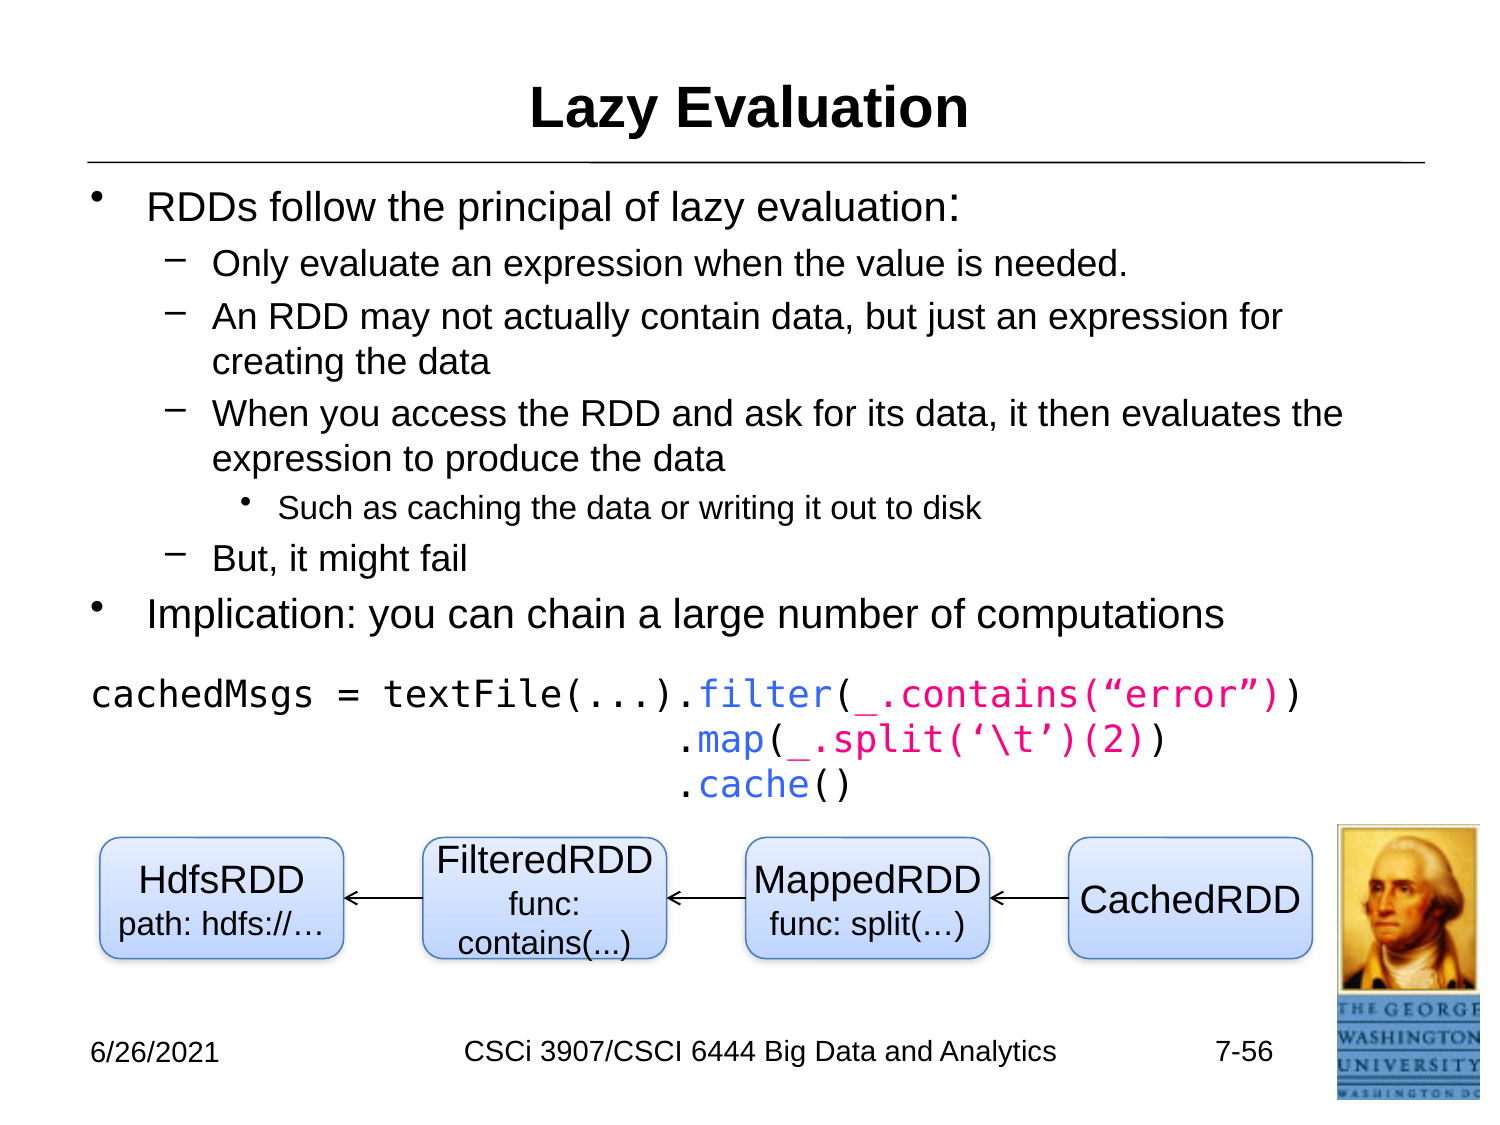

# Lazy Evaluation
RDDs follow the principal of lazy evaluation:
Only evaluate an expression when the value is needed.
An RDD may not actually contain data, but just an expression for creating the data
When you access the RDD and ask for its data, it then evaluates the expression to produce the data
Such as caching the data or writing it out to disk
But, it might fail
Implication: you can chain a large number of computations
cachedMsgs = textFile(...).filter(_.contains(“error”))
                          .map(_.split(‘\t’)(2))
                          .cache()
HdfsRDD
path: hdfs://…
FilteredRDD
func: contains(...)
MappedRDD
func: split(…)
CachedRDD
CSCi 3907/CSCI 6444 Big Data and Analytics
7-56
6/26/2021